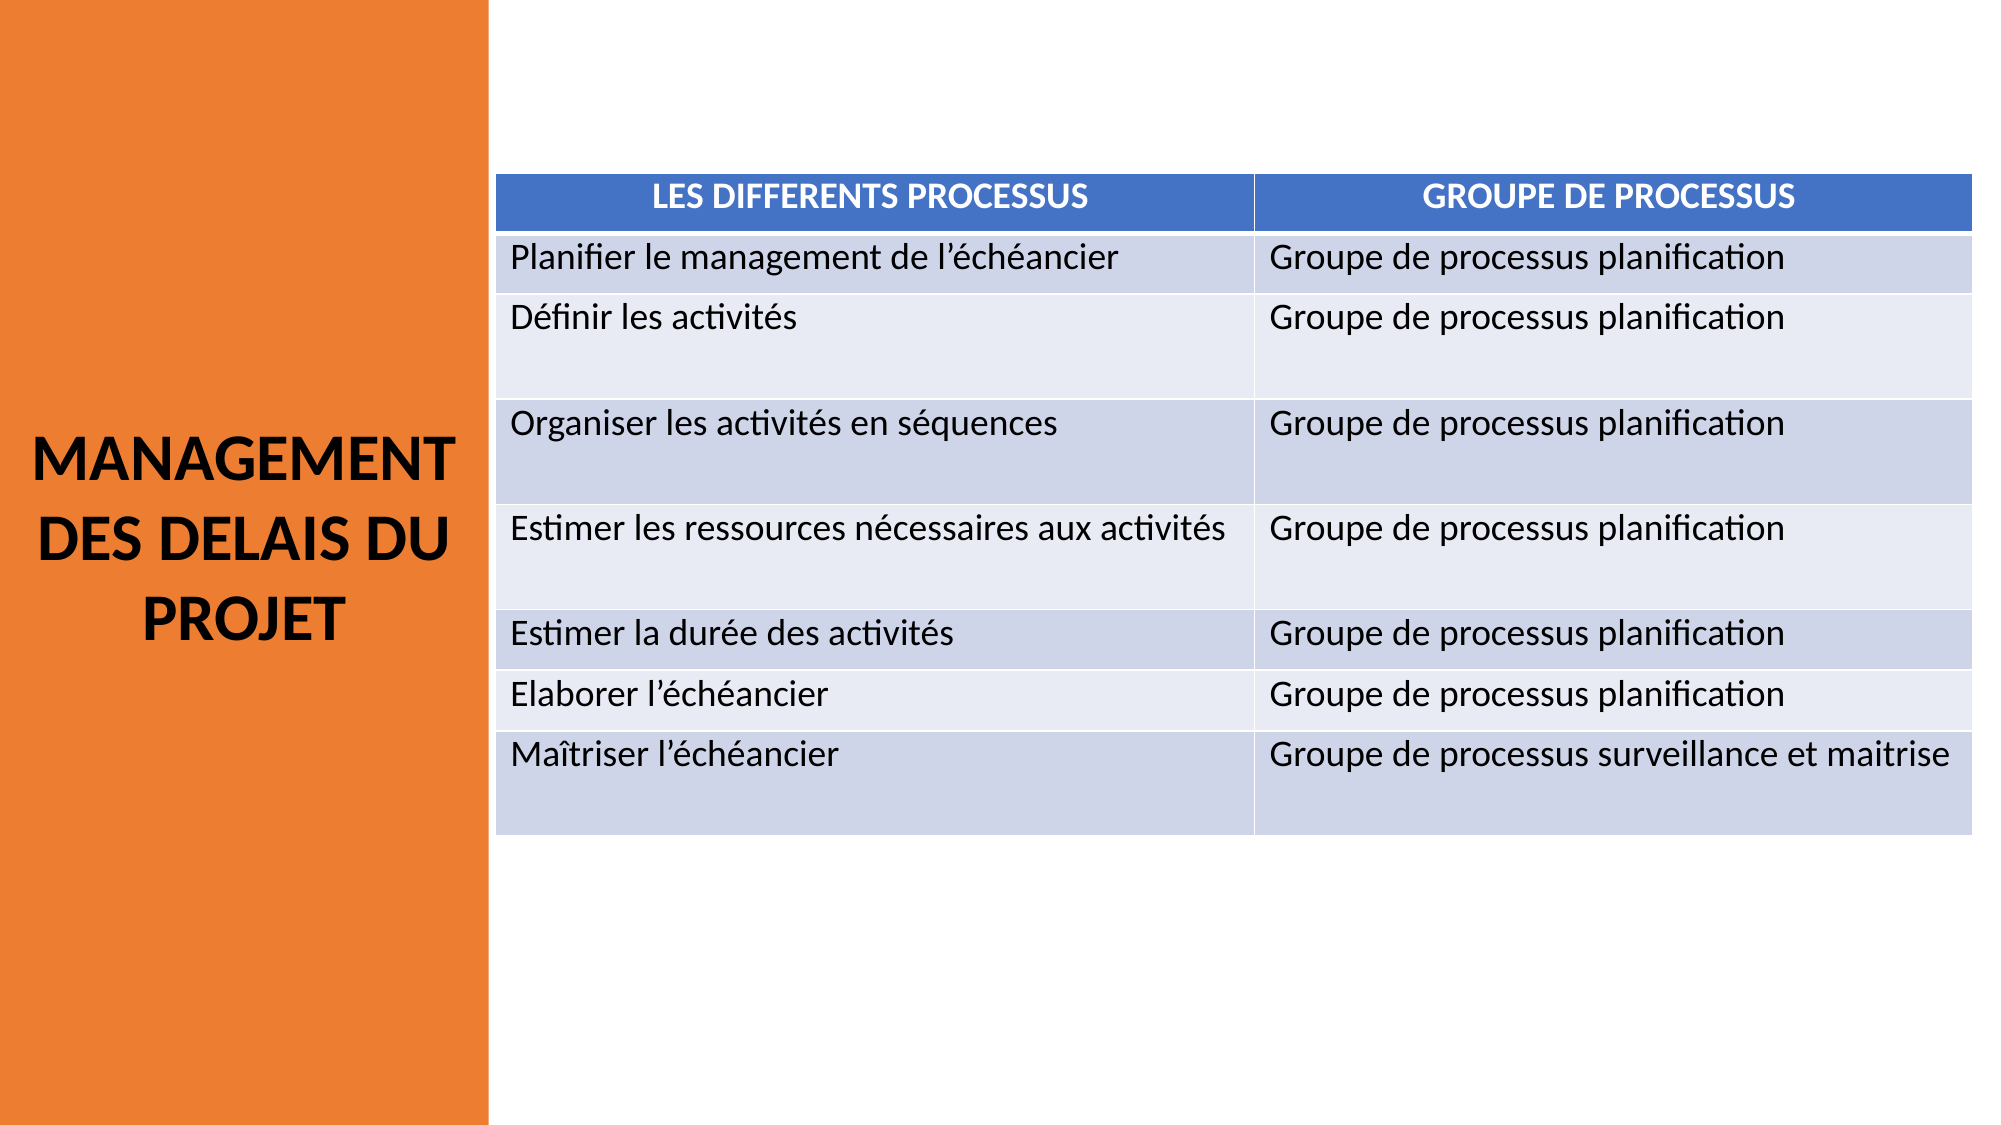

| LES DIFFERENTS PROCESSUS | GROUPE DE PROCESSUS |
| --- | --- |
| Planifier le management de l’échéancier | Groupe de processus planification |
| Définir les activités | Groupe de processus planification |
| Organiser les activités en séquences | Groupe de processus planification |
| Estimer les ressources nécessaires aux activités | Groupe de processus planification |
| Estimer la durée des activités | Groupe de processus planification |
| Elaborer l’échéancier | Groupe de processus planification |
| Maîtriser l’échéancier | Groupe de processus surveillance et maitrise |
MANAGEMENT DES DELAIS DU PROJET